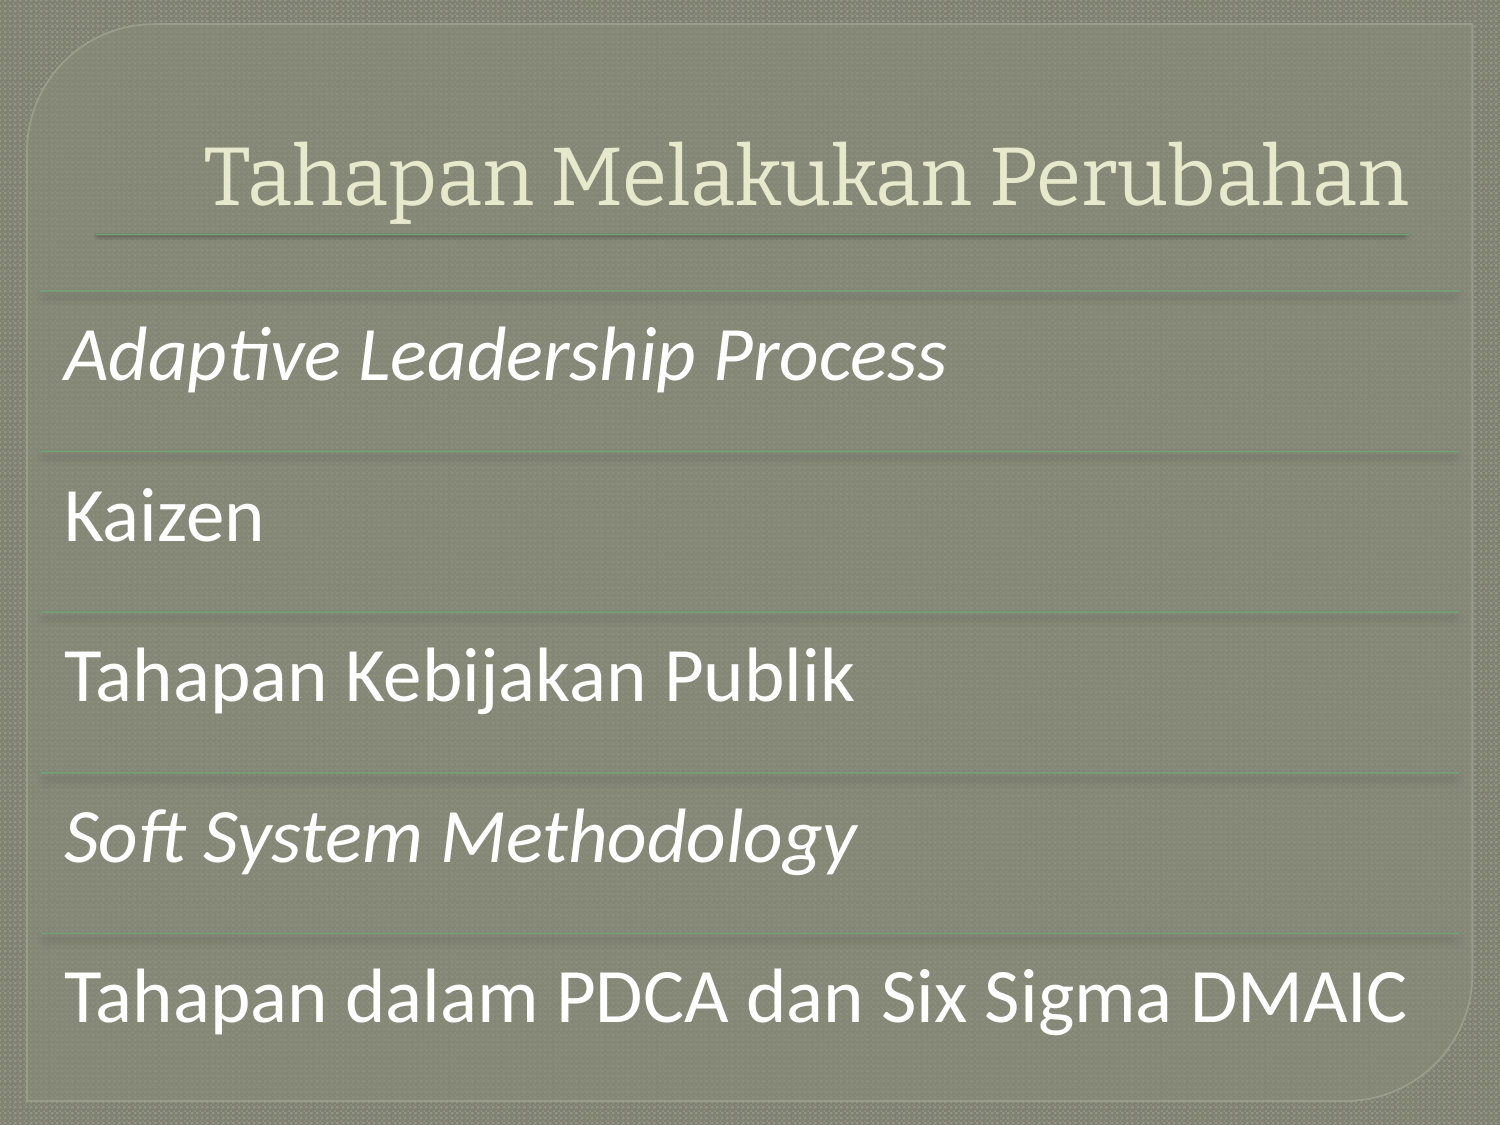

# Tahapan Melakukan Perubahan
Adaptive Leadership Process
Kaizen
Tahapan Kebijakan Publik
Soft System Methodology
Tahapan dalam PDCA dan Six Sigma DMAIC